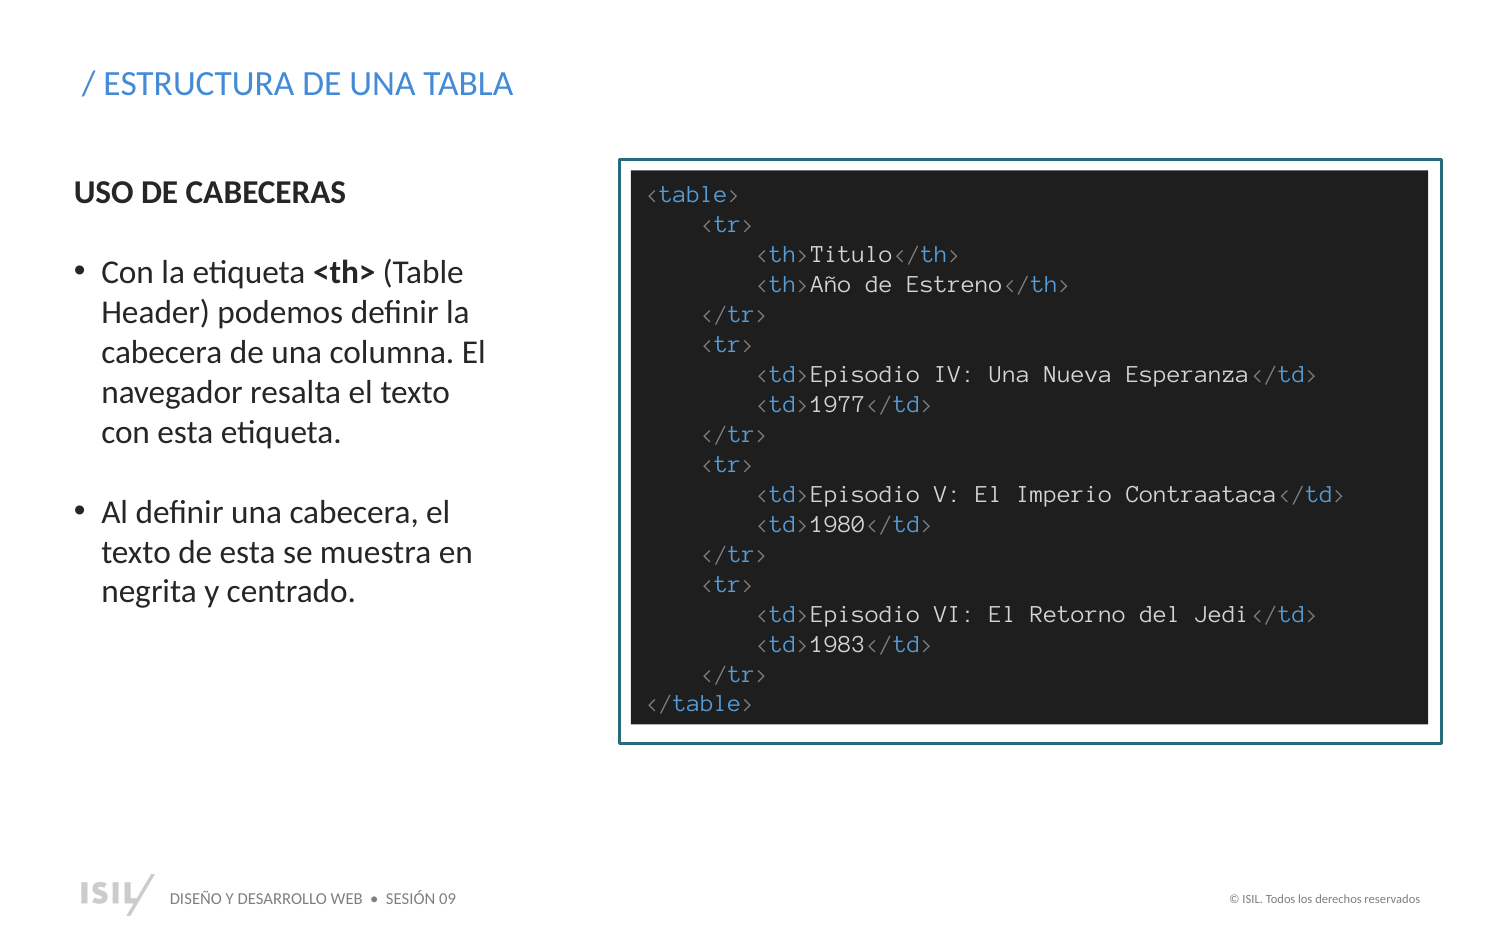

/ ESTRUCTURA DE UNA TABLA
≈¬¬¬ççç
USO DE CABECERAS

Con la etiqueta <th> (Table Header) podemos definir la cabecera de una columna. El navegador resalta el texto con esta etiqueta.

Al definir una cabecera, el texto de esta se muestra en negrita y centrado.
<table>
    <tr>
        <th>Titulo</th>
        <th>Año de Estreno</th>
    </tr>
    <tr>
        <td>Episodio IV: Una Nueva Esperanza</td>
        <td>1977</td>
    </tr>
    <tr>
        <td>Episodio V: El Imperio Contraataca</td>
        <td>1980</td>
    </tr>
    <tr>
        <td>Episodio VI: El Retorno del Jedi</td>
        <td>1983</td>
    </tr>
</table>